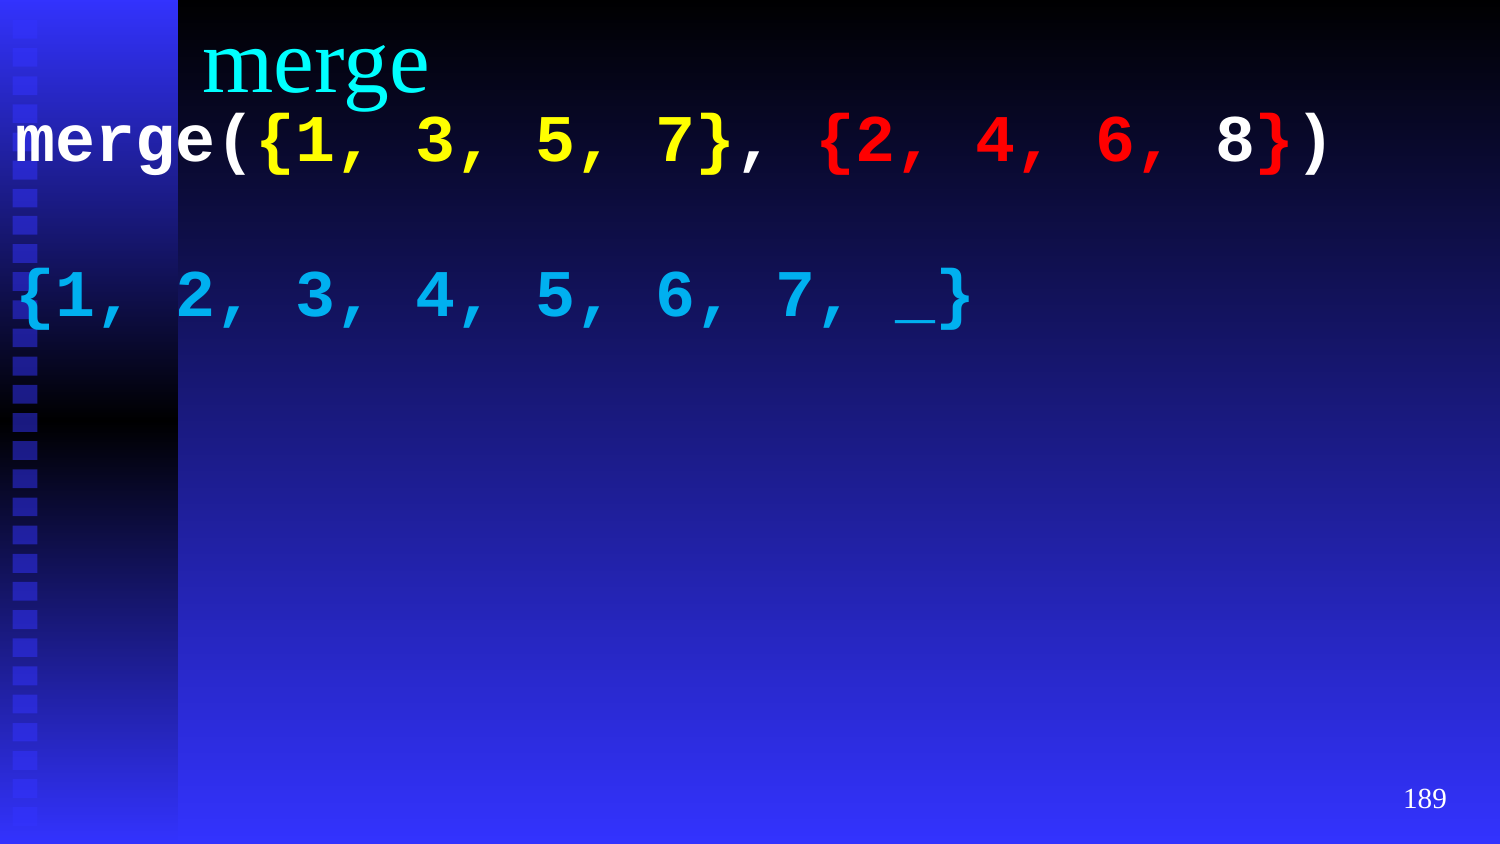

# merge
merge({1, 3, 5, 7}, {2, 4, 6, 8})

{1, 2, 3, 4, 5, 6, 7, _}

189